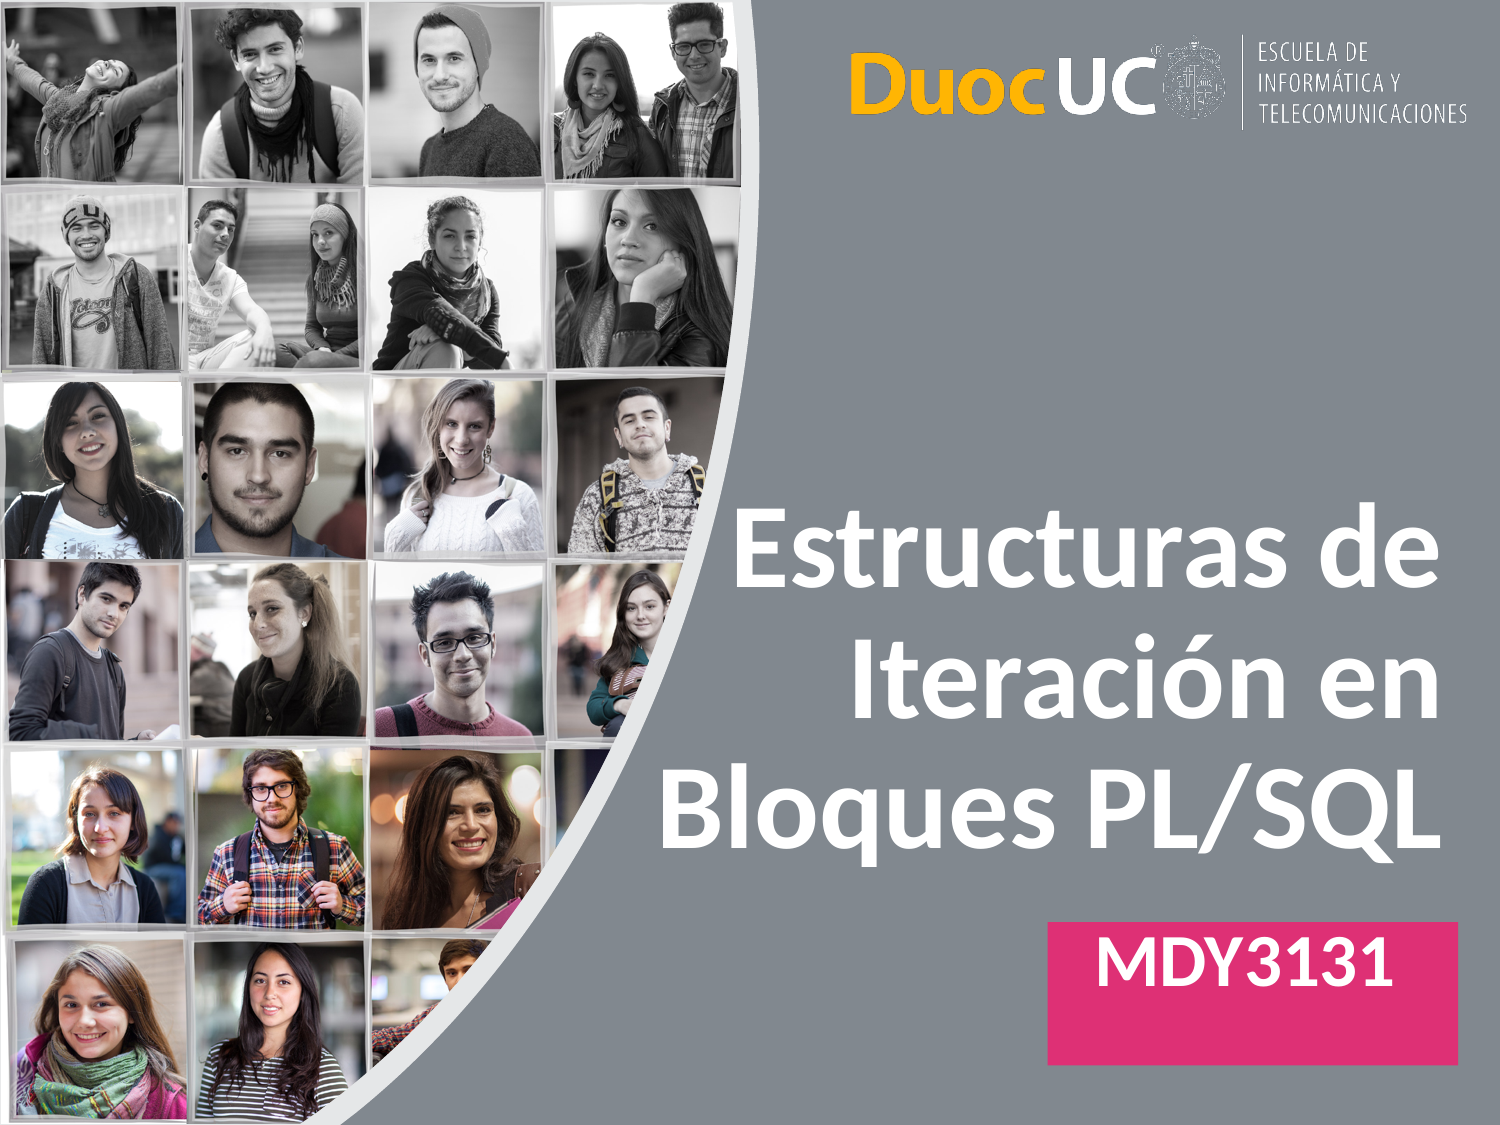

# Estructuras de Iteración en Bloques PL/SQL
MDY3131